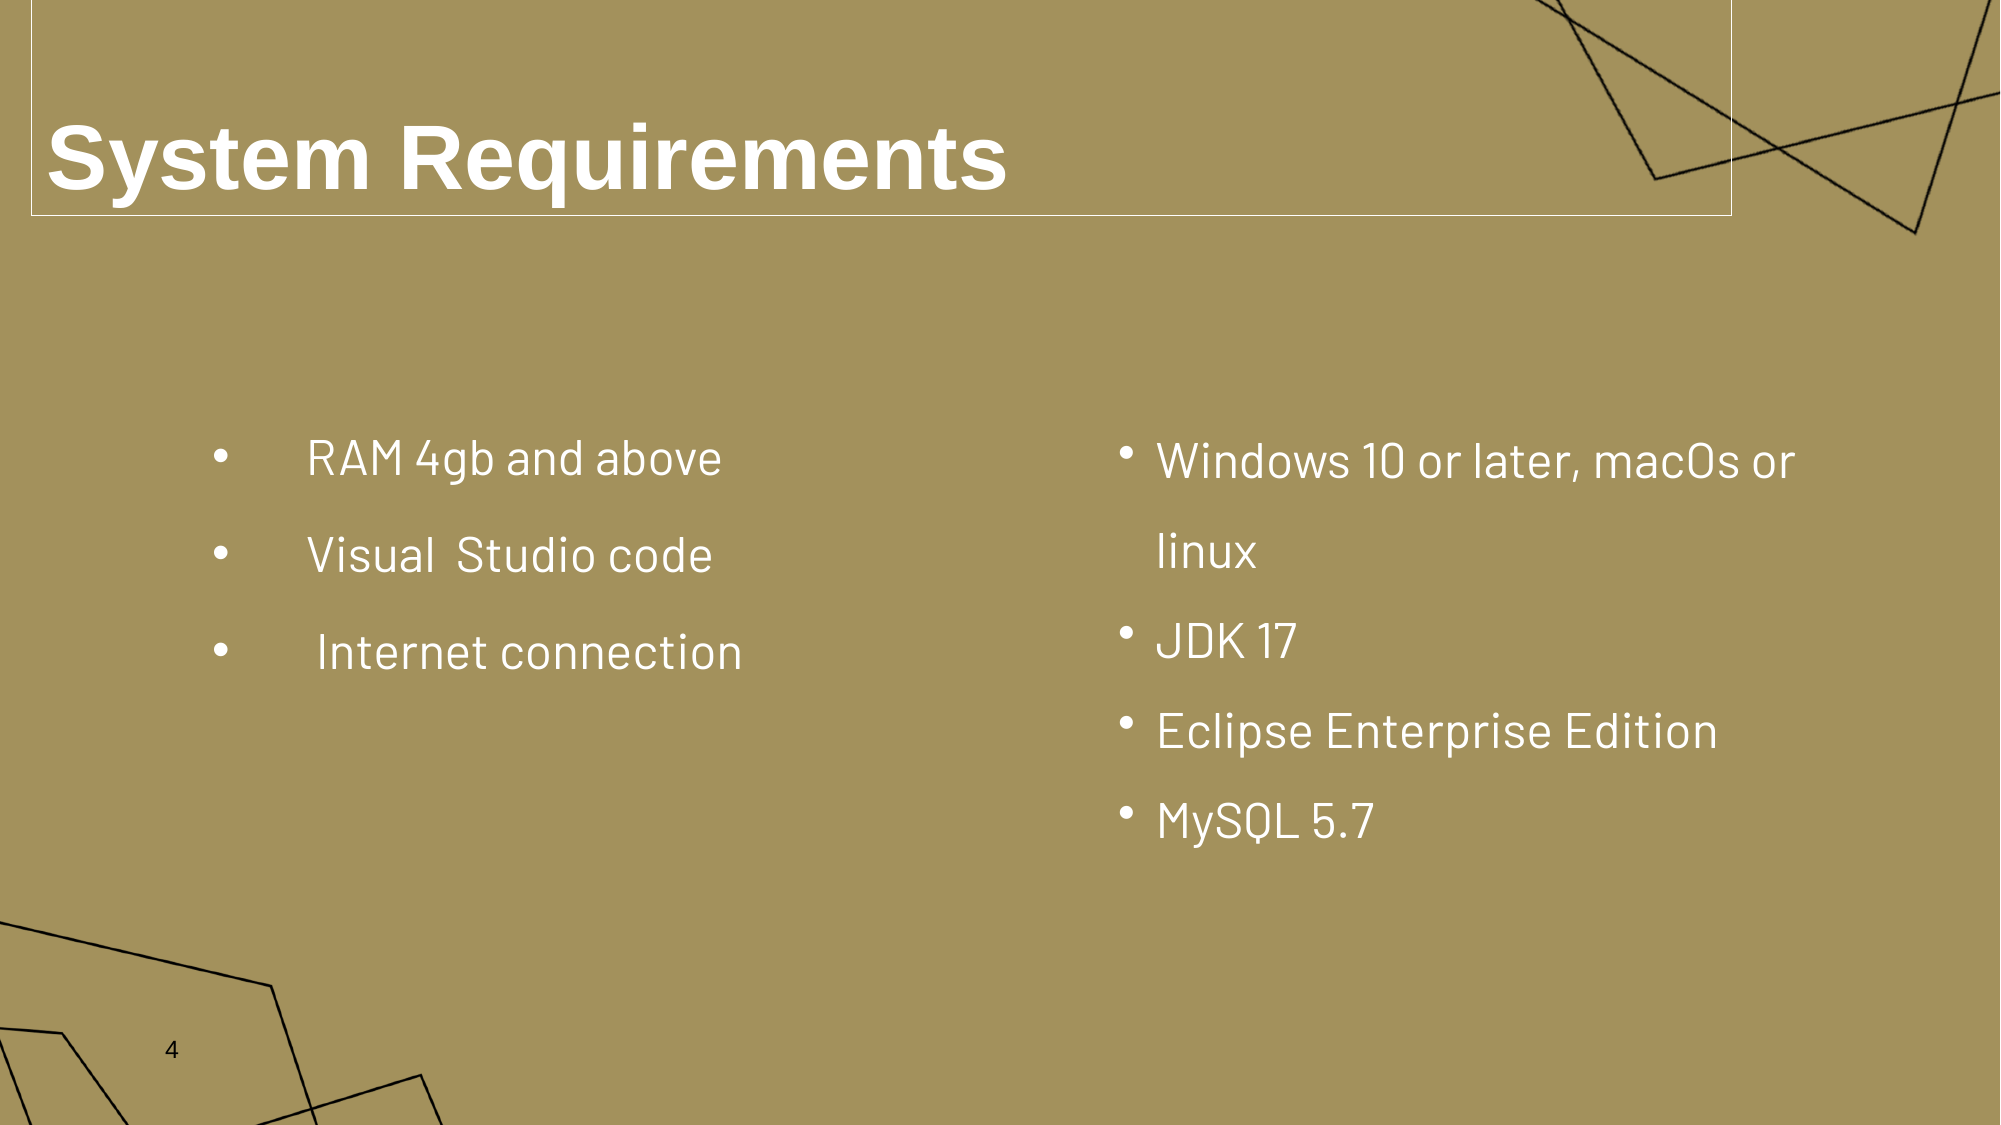

# System Requirements

RAM 4gb and above
Visual  Studio code
 Internet connection

Windows 10 or later, macOs or linux
JDK 17
Eclipse Enterprise Edition
MySQL 5.7
4